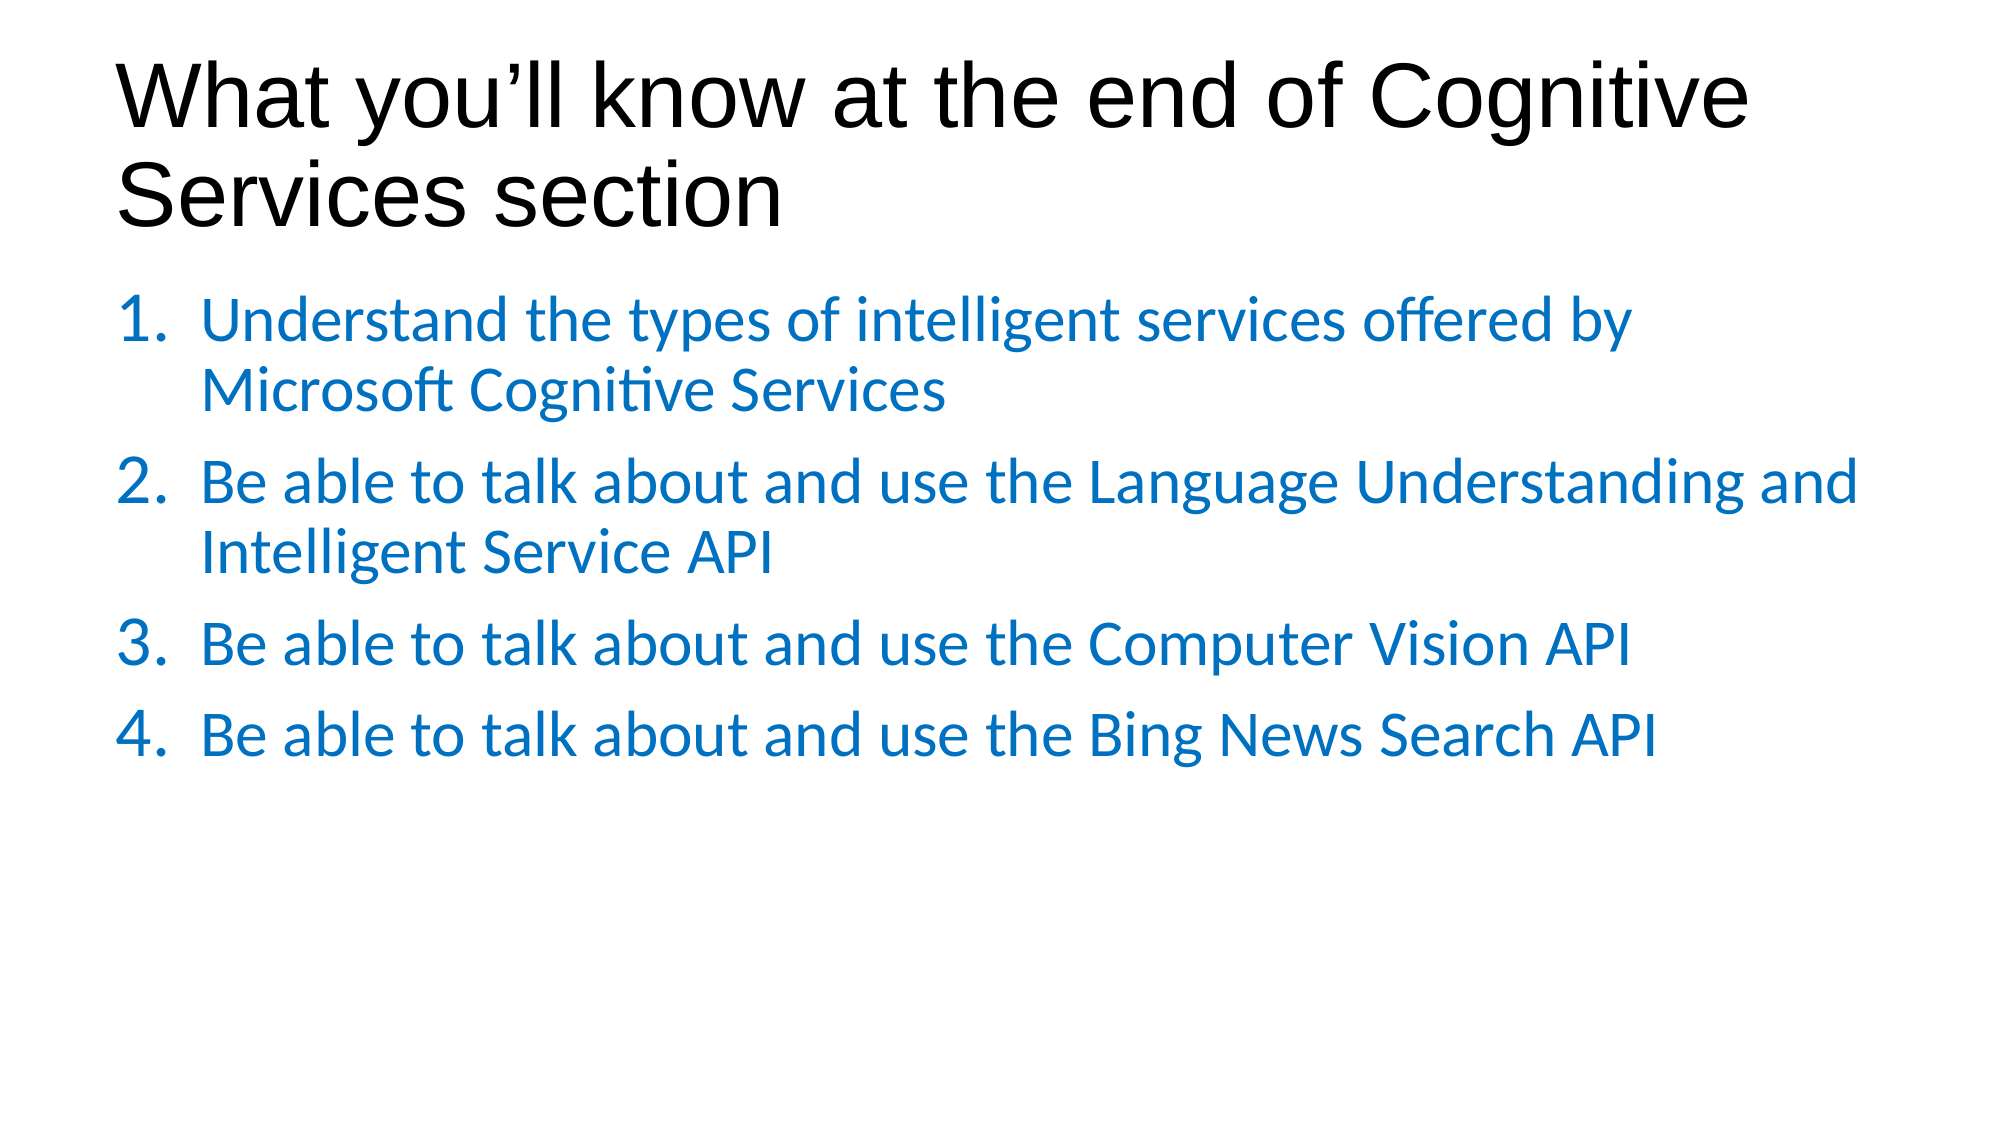

# What you’ll know at the end of Cognitive Services section
Understand the types of intelligent services offered by Microsoft Cognitive Services
Be able to talk about and use the Language Understanding and Intelligent Service API
Be able to talk about and use the Computer Vision API
Be able to talk about and use the Bing News Search API